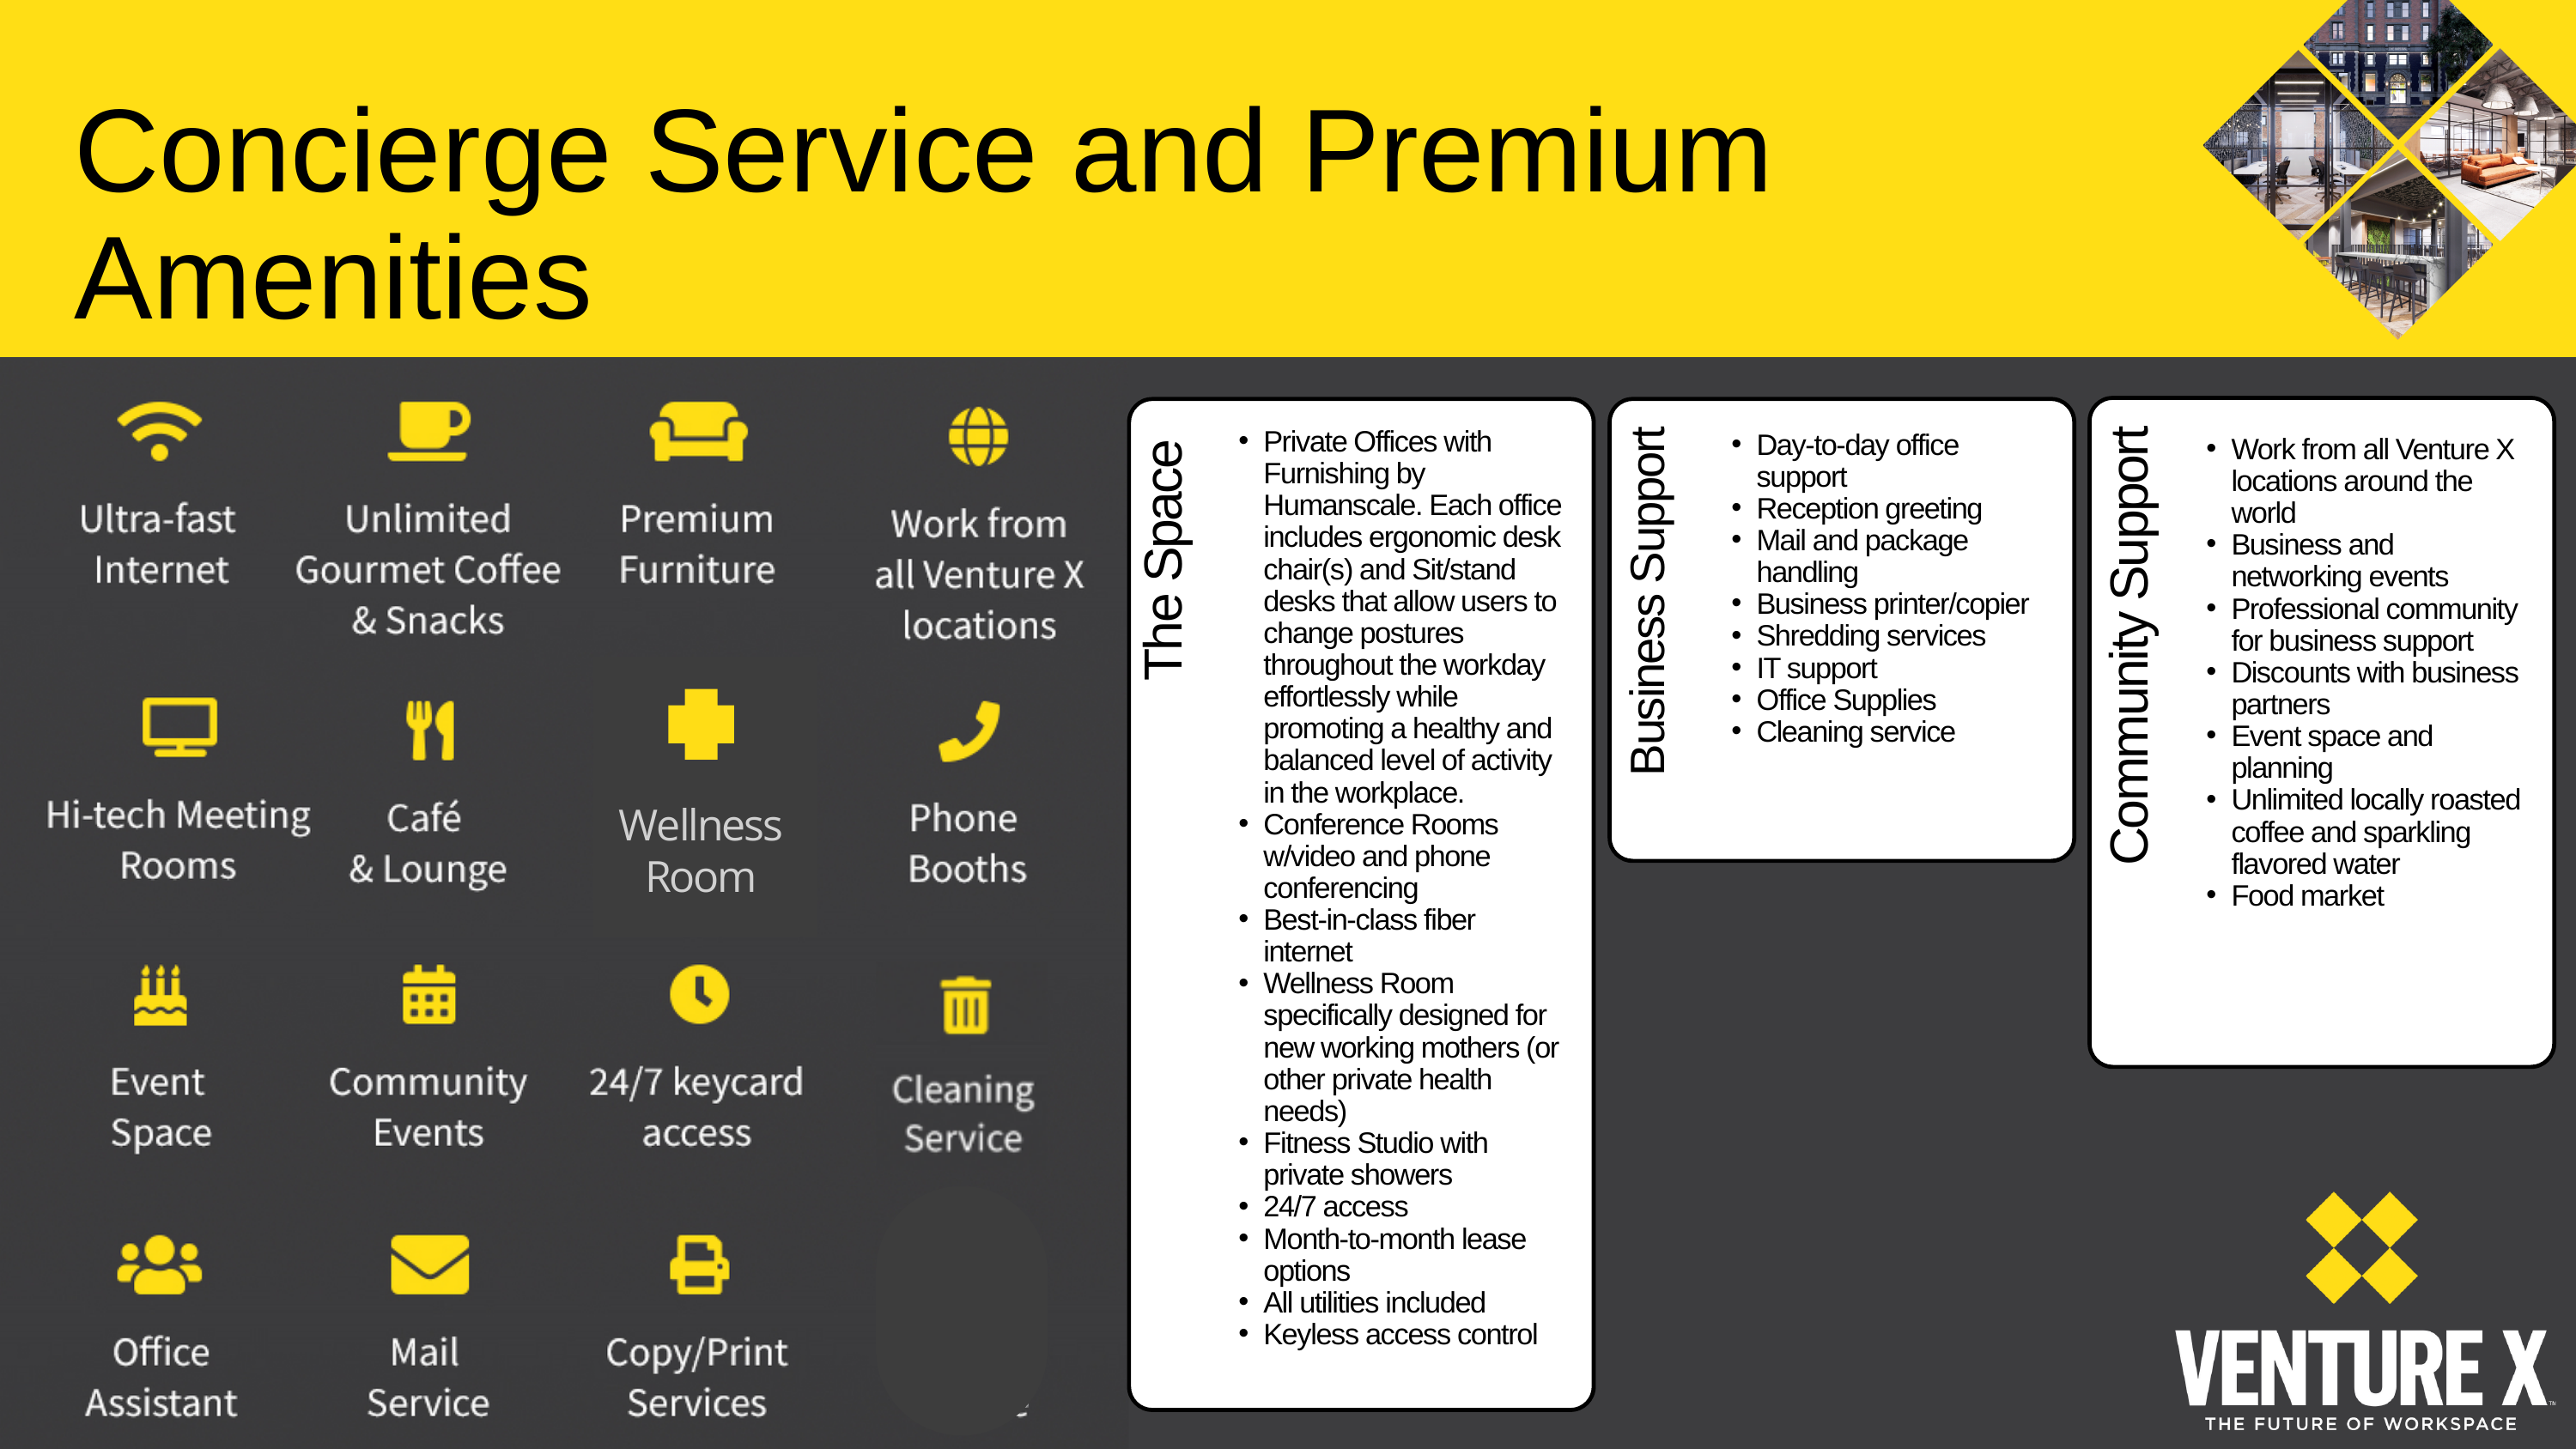

Concierge Service and Premium Amenities

Day-to-day office support
Reception greeting
Mail and package handling
Business printer/copier
Shredding services
IT support
Office Supplies
Cleaning service

Work from all Venture X locations around the world
Business and networking events
Professional community for business support
Discounts with business partners
Event space and planning
Unlimited locally roasted coffee and sparkling flavored water
Food market

Private Offices with Furnishing by Humanscale. Each office includes ergonomic desk chair(s) and Sit/stand desks that allow users to change postures throughout the workday effortlessly while promoting a healthy and balanced level of activity in the workplace.
Conference Rooms w/video and phone conferencing
Best-in-class fiber internet
Wellness Room specifically designed for new working mothers (or other private health needs)
Fitness Studio with private showers
24/7 access
Month-to-month lease options
All utilities included
Keyless access control
Business Support
Community Support

       The Space
Wellness
Room